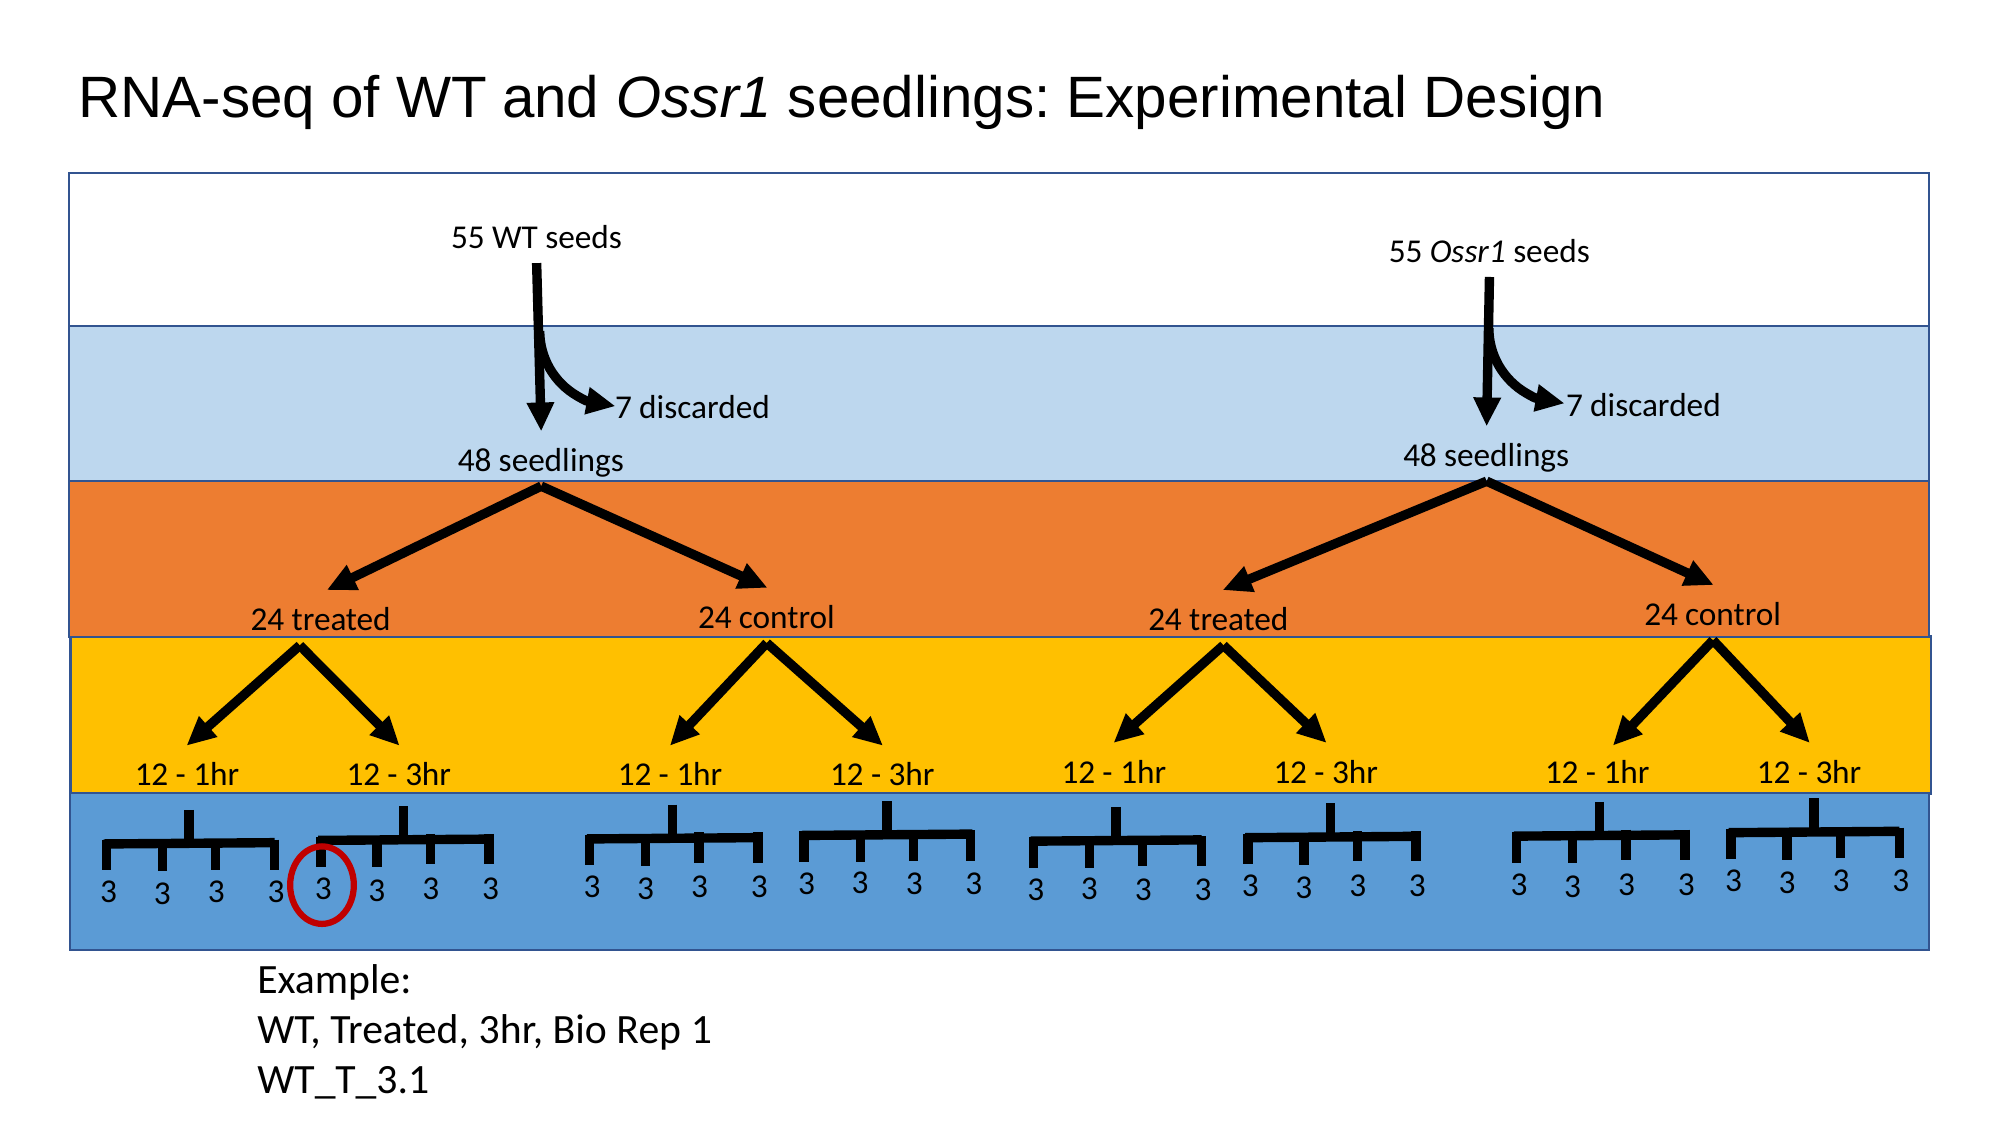

RNA-seq of WT and Ossr1 seedlings: Experimental Design

55 WT seeds

7 discarded
48 seedlings
24 control
24 treated
12 - 1hr
12 - 3hr
12 - 1hr
12 - 3hr
3
3
3
3
3
3
3
3
3
3
3
3
3
3
3
3

7 discarded
48 seedlings
24 control
24 treated
12 - 1hr
12 - 3hr
12 - 1hr
12 - 3hr
3
3
3
3
3
3
3
3
3
3
3
3
3
3
3
3
55 Ossr1 seeds

Example:
WT, Treated, 3hr, Bio Rep 1
WT_T_3.1